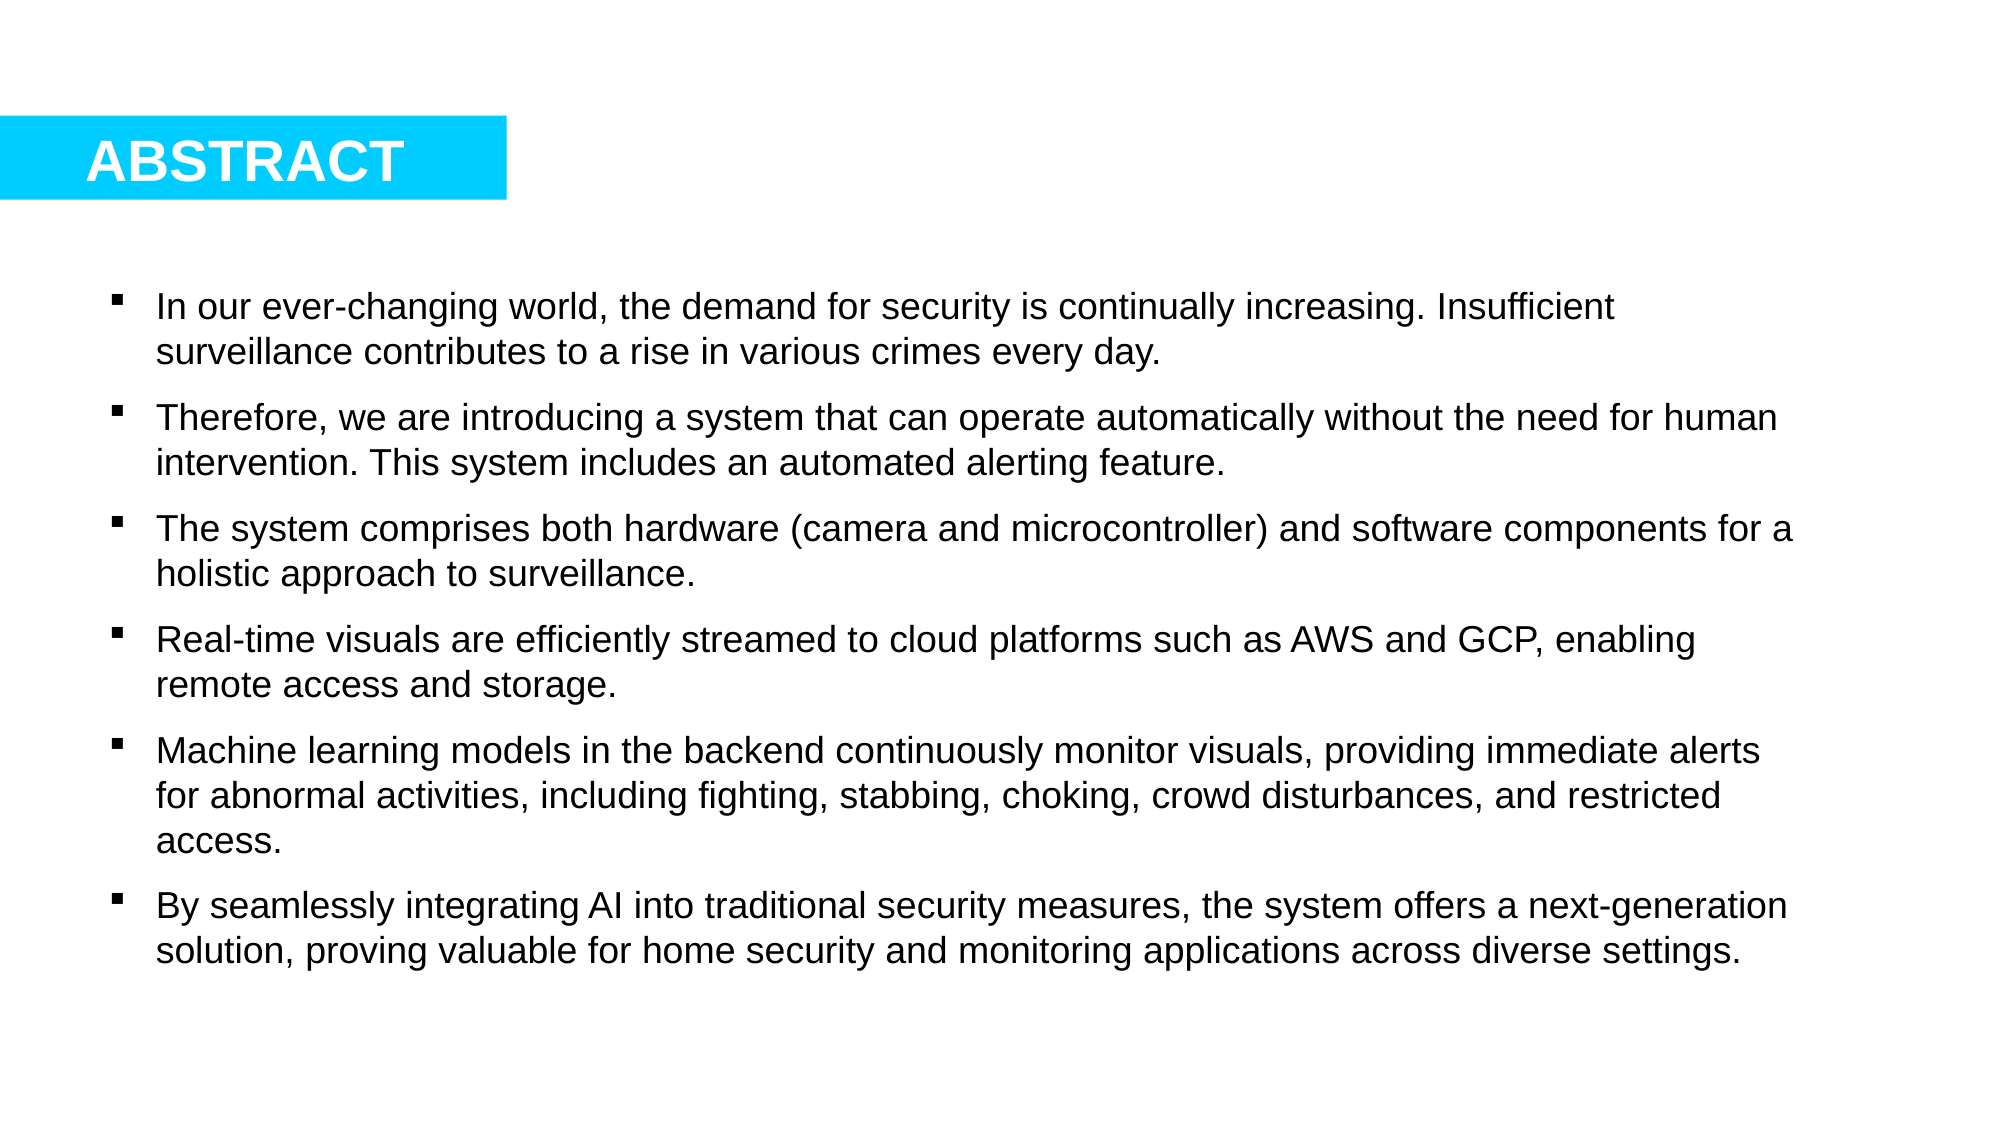

ABSTRACT
In our ever-changing world, the demand for security is continually increasing. Insufficient surveillance contributes to a rise in various crimes every day.
Therefore, we are introducing a system that can operate automatically without the need for human intervention. This system includes an automated alerting feature.
The system comprises both hardware (camera and microcontroller) and software components for a holistic approach to surveillance.
Real-time visuals are efficiently streamed to cloud platforms such as AWS and GCP, enabling remote access and storage.
Machine learning models in the backend continuously monitor visuals, providing immediate alerts for abnormal activities, including fighting, stabbing, choking, crowd disturbances, and restricted access.
By seamlessly integrating AI into traditional security measures, the system offers a next-generation solution, proving valuable for home security and monitoring applications across diverse settings.